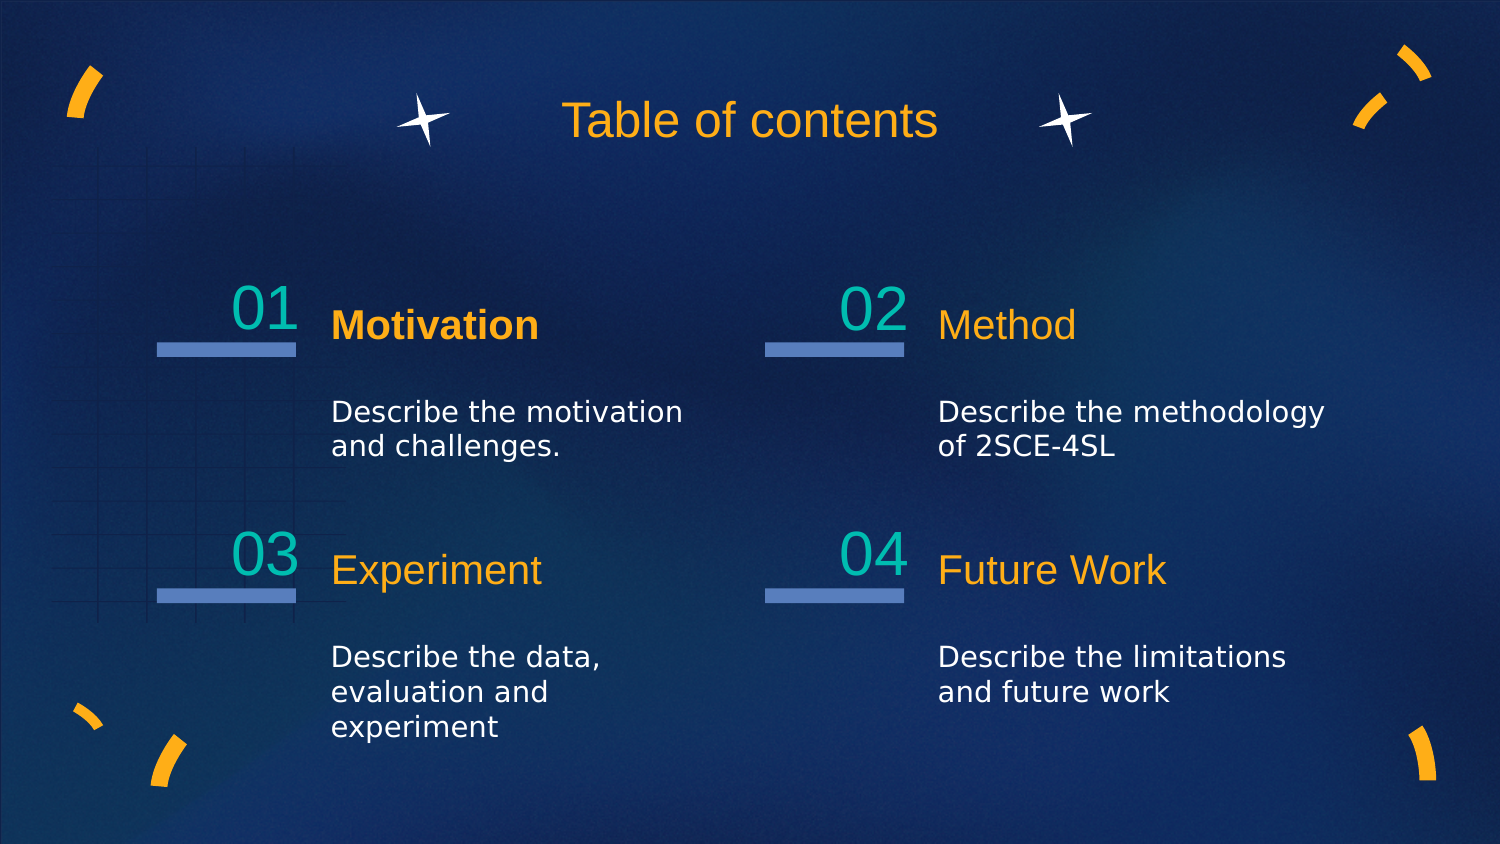

Table of contents

01
02

# Motivation
Method

Describe the methodology of 2SCE-4SL
Describe the motivation and challenges.
03
04
Experiment
Future Work

Describe the data,  evaluation and experiment
Describe the limitations and future work